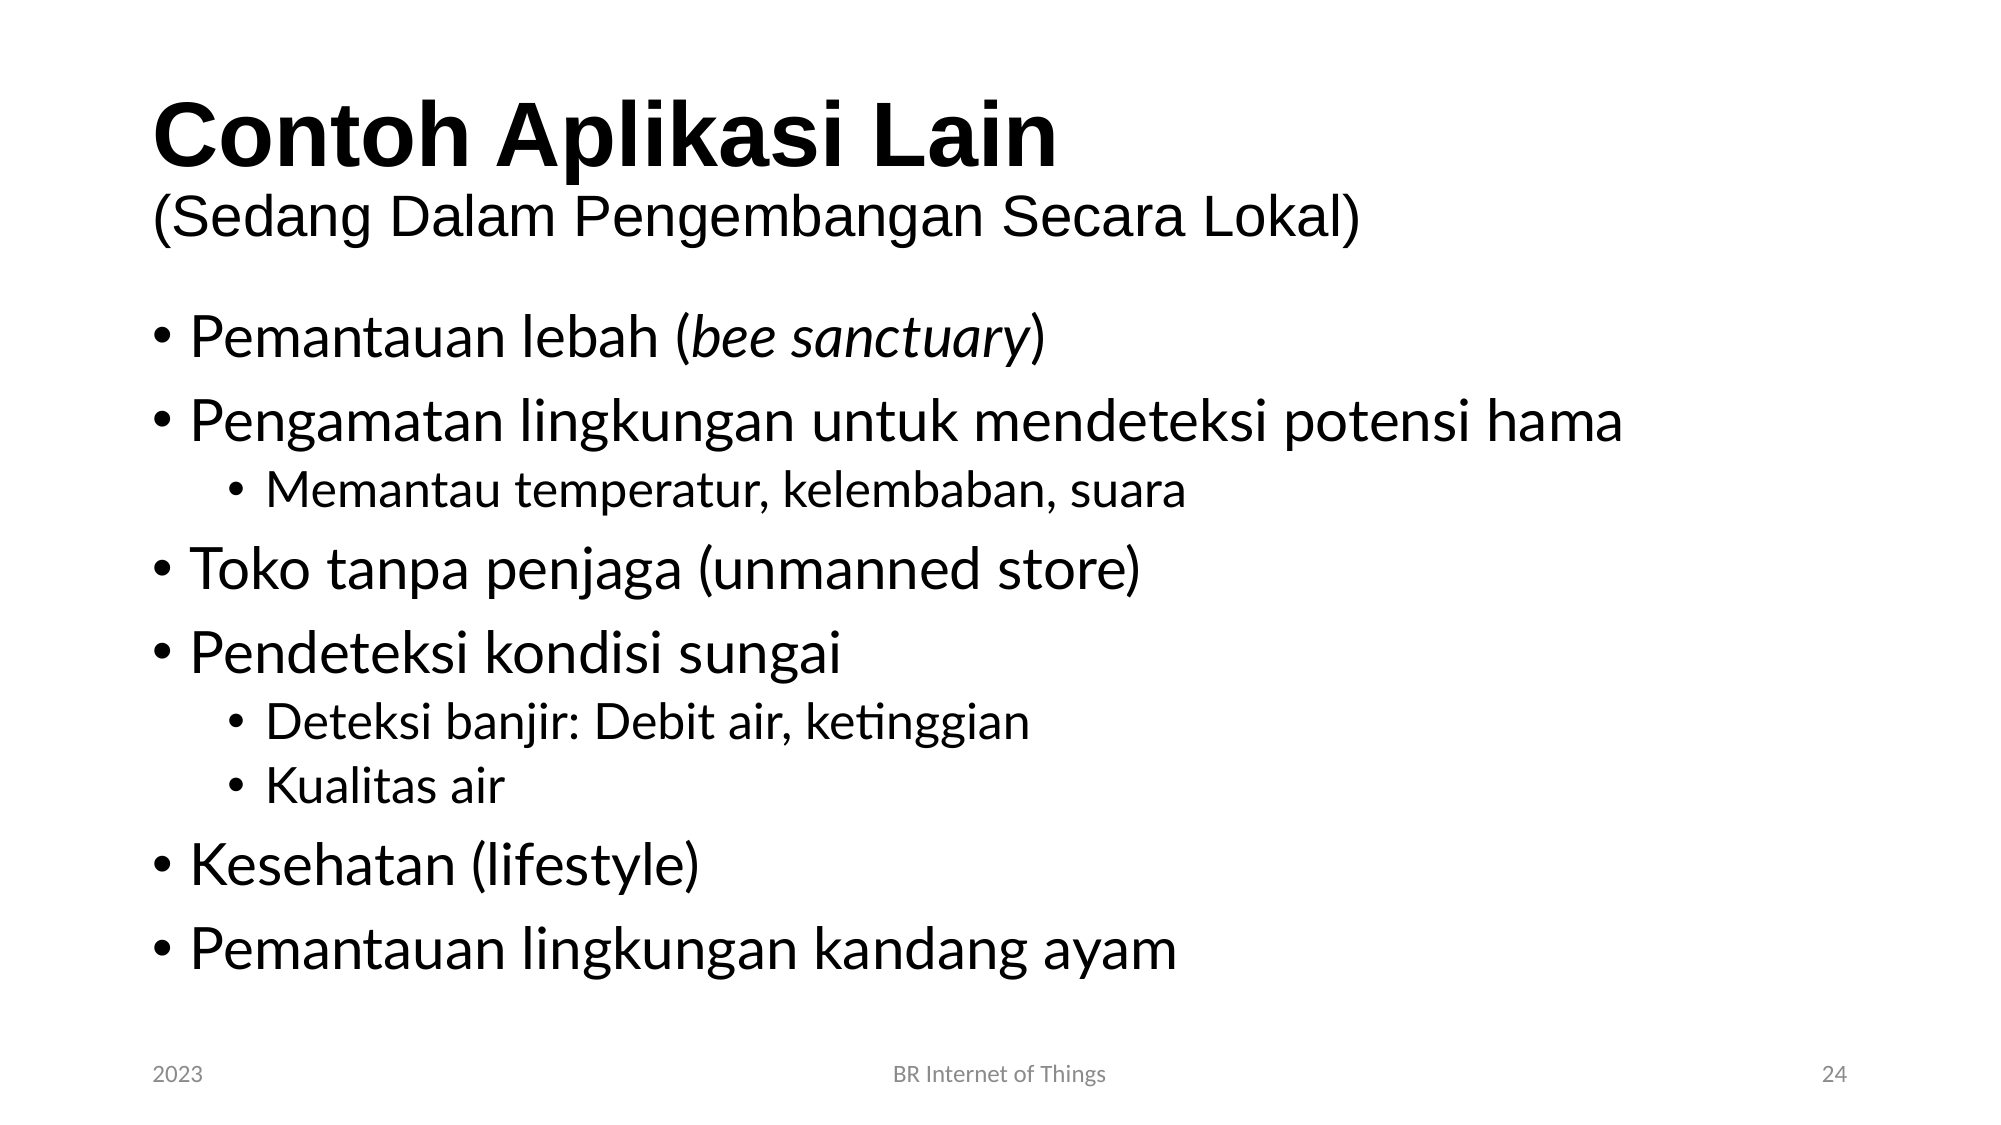

# Contoh Aplikasi Lain (Sedang Dalam Pengembangan Secara Lokal)
Pemantauan lebah (bee sanctuary)
Pengamatan lingkungan untuk mendeteksi potensi hama
Memantau temperatur, kelembaban, suara
Toko tanpa penjaga (unmanned store)
Pendeteksi kondisi sungai
Deteksi banjir: Debit air, ketinggian
Kualitas air
Kesehatan (lifestyle)
Pemantauan lingkungan kandang ayam
2023
BR Internet of Things
24